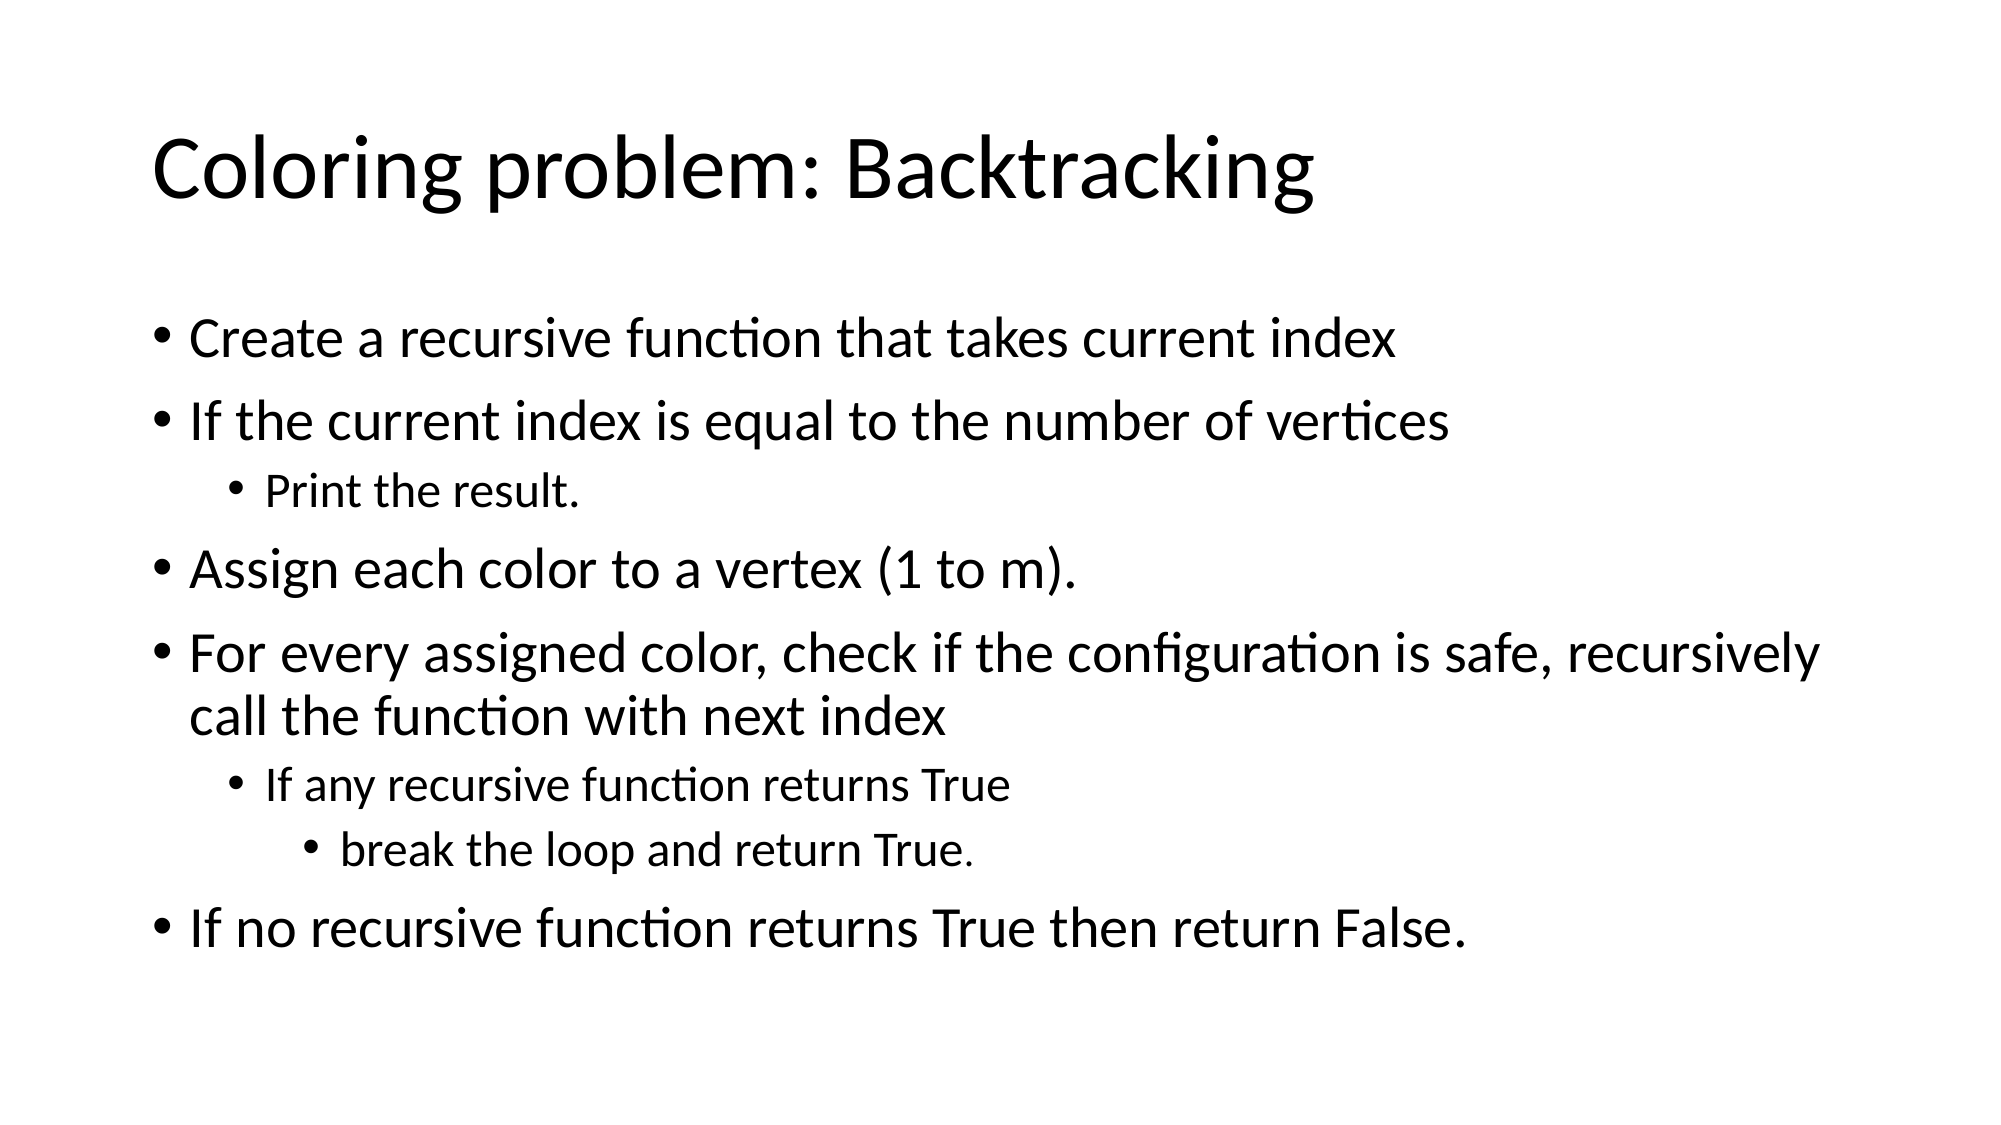

# Coloring problem: Backtracking
Create a recursive function that takes current index
If the current index is equal to the number of vertices
Print the result.
Assign each color to a vertex (1 to m).
For every assigned color, check if the configuration is safe, recursively call the function with next index
If any recursive function returns True
break the loop and return True.
If no recursive function returns True then return False.